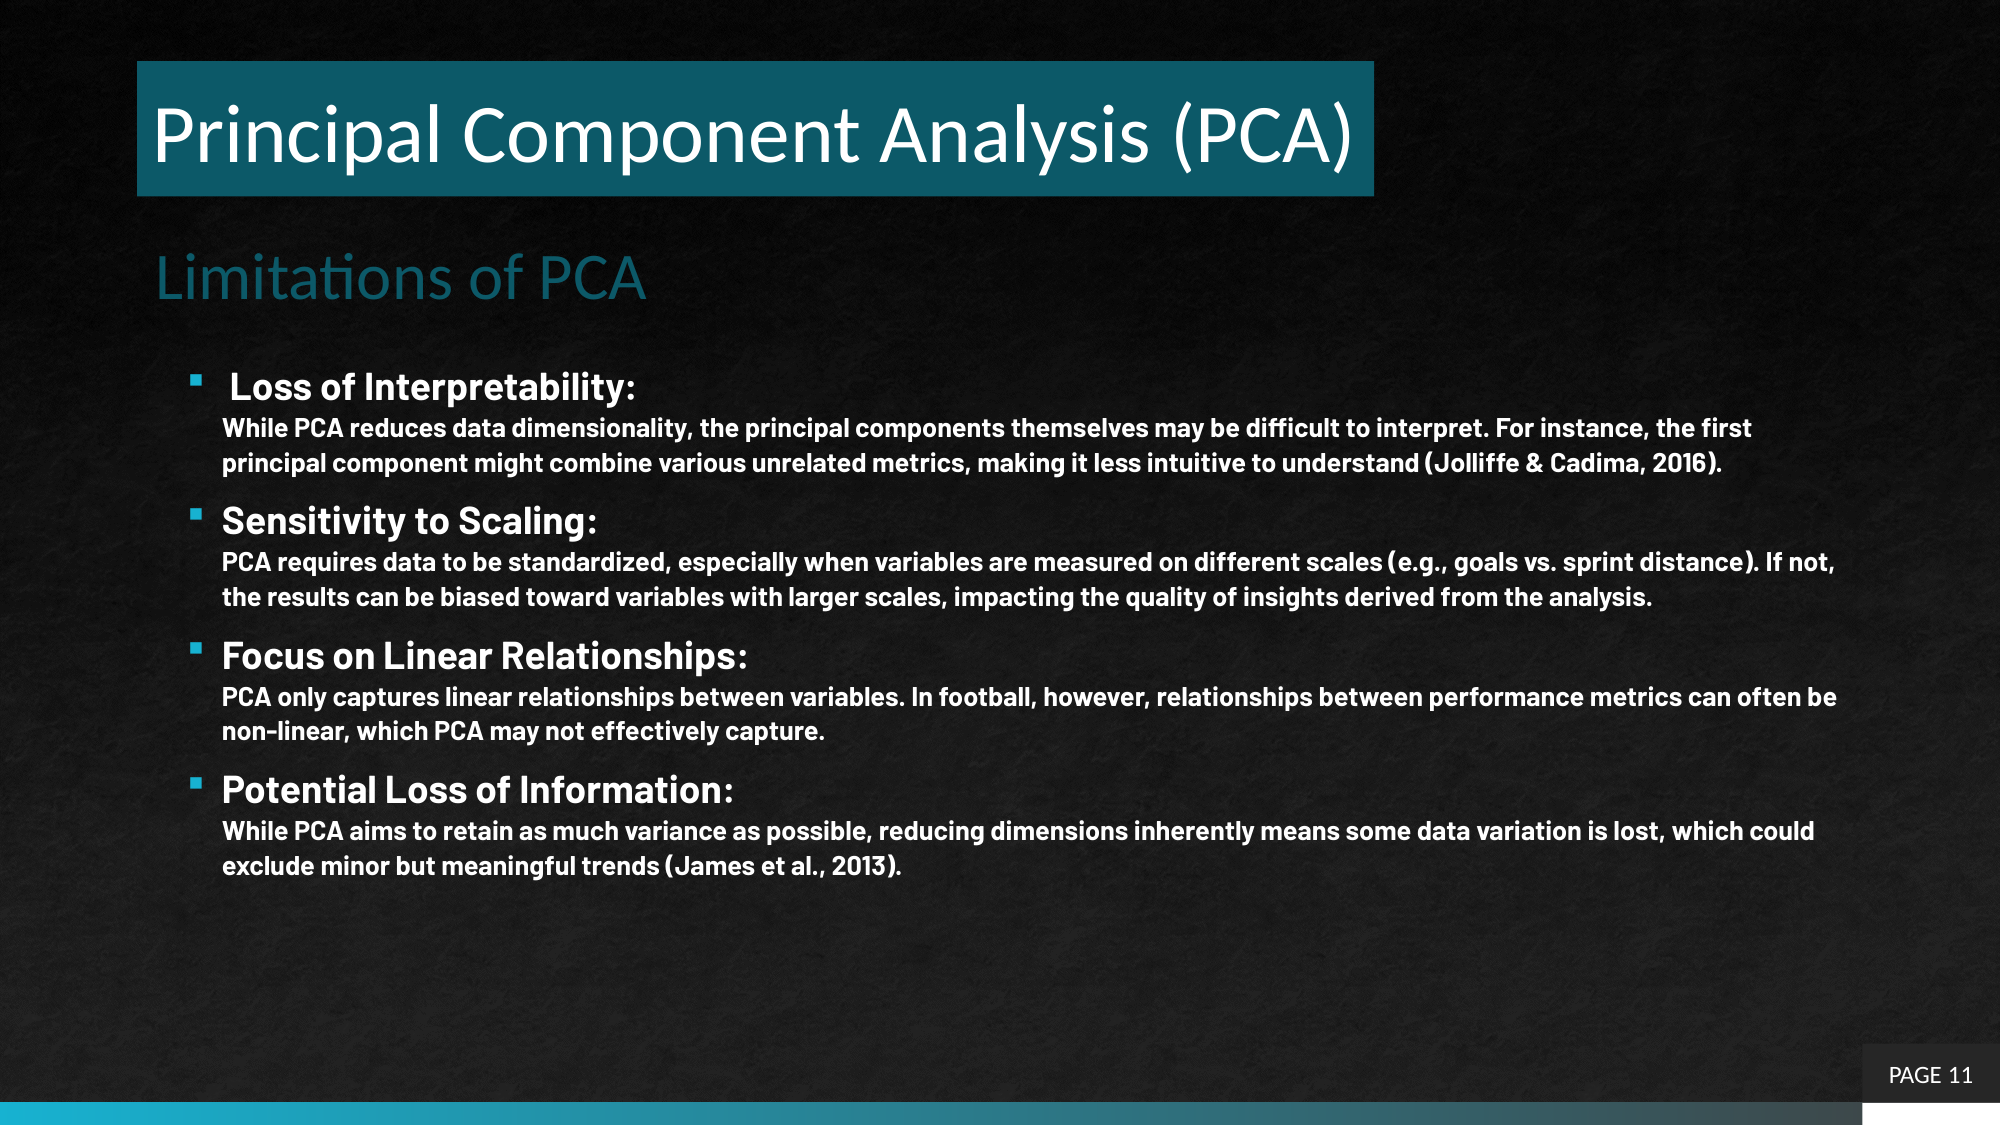

Principal Component Analysis (PCA)
Limitations of PCA
 Loss of Interpretability:
While PCA reduces data dimensionality, the principal components themselves may be difficult to interpret. For instance, the first principal component might combine various unrelated metrics, making it less intuitive to understand (Jolliffe & Cadima, 2016).
Sensitivity to Scaling:
PCA requires data to be standardized, especially when variables are measured on different scales (e.g., goals vs. sprint distance). If not, the results can be biased toward variables with larger scales, impacting the quality of insights derived from the analysis.
Focus on Linear Relationships:
PCA only captures linear relationships between variables. In football, however, relationships between performance metrics can often be non-linear, which PCA may not effectively capture.
Potential Loss of Information:
While PCA aims to retain as much variance as possible, reducing dimensions inherently means some data variation is lost, which could exclude minor but meaningful trends (James et al., 2013).

PAGE 11